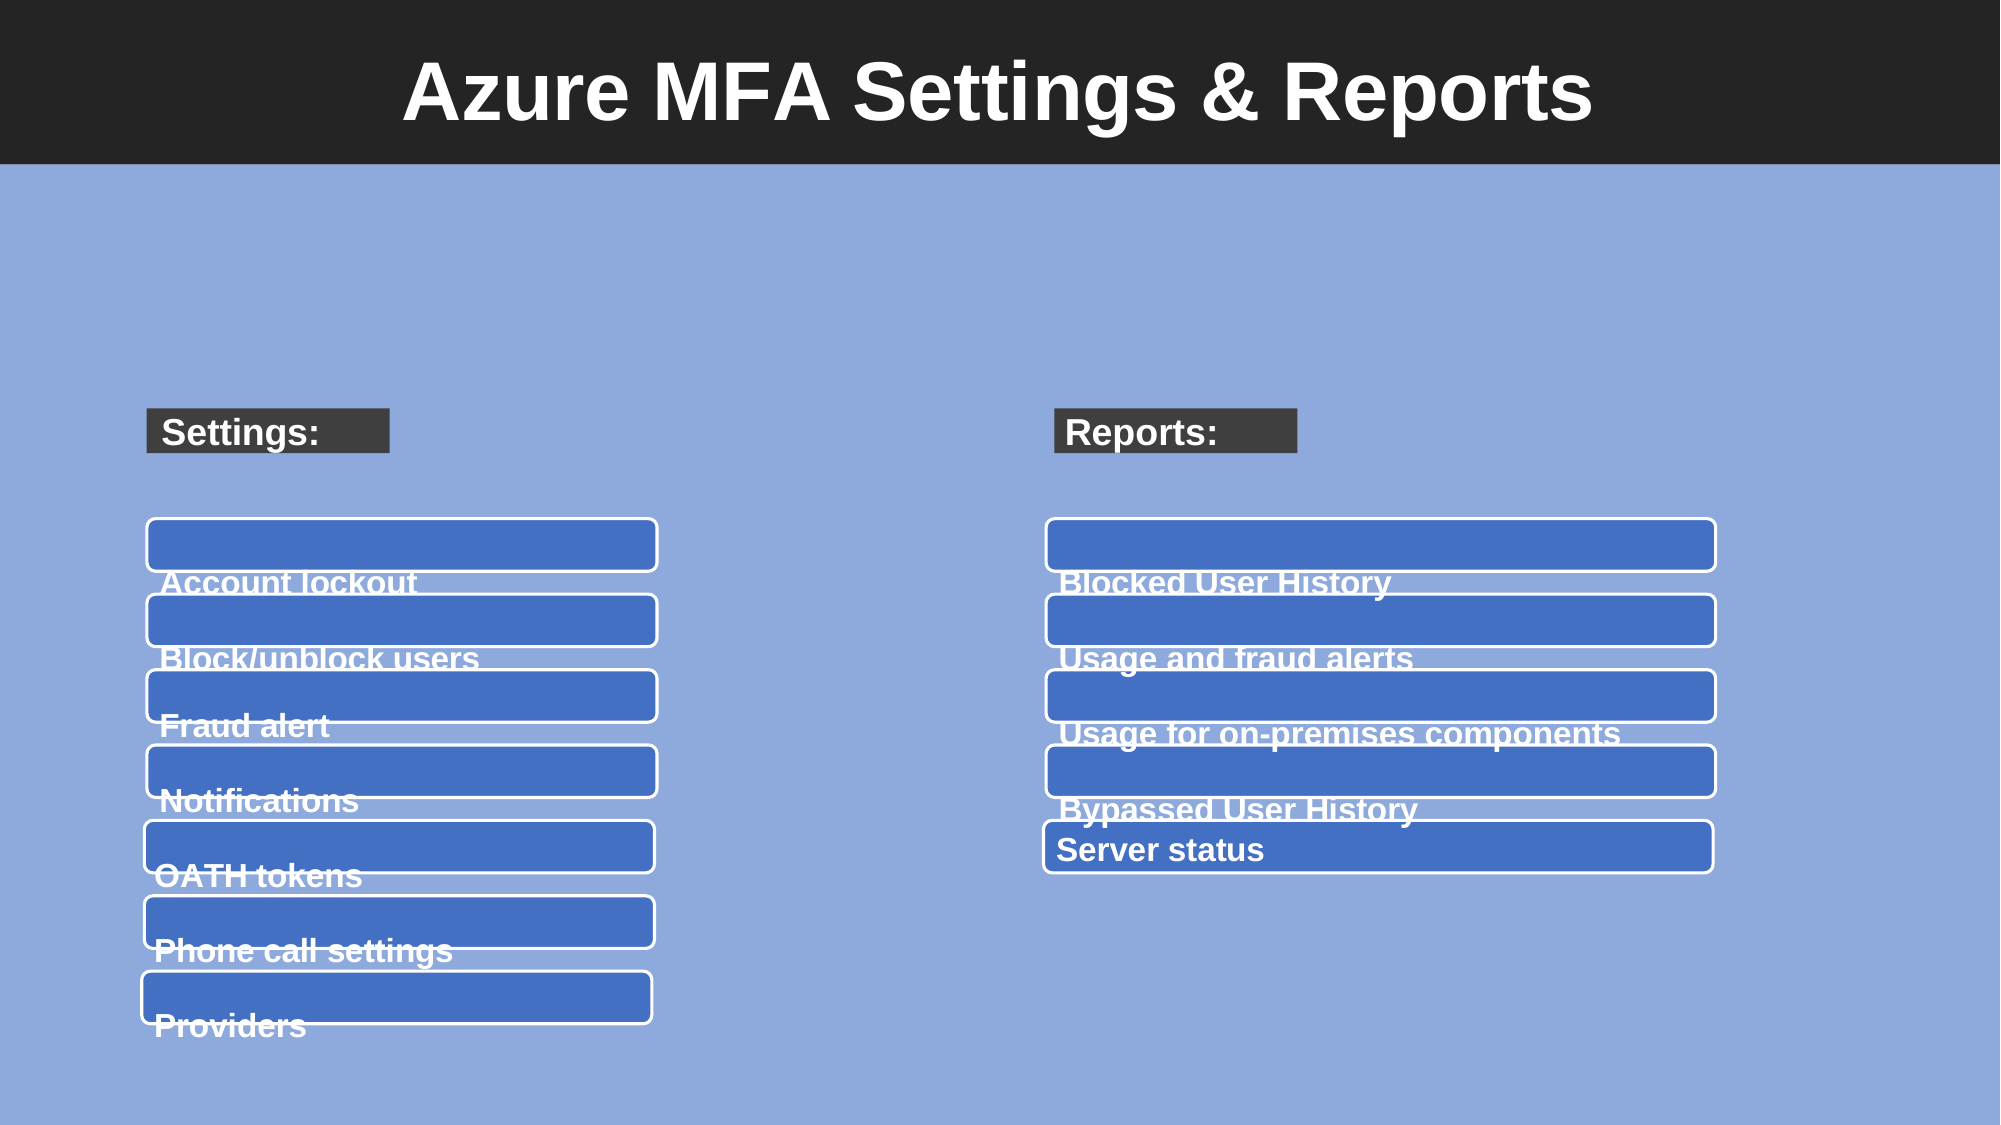

# Azure MFA Settings & Reports
Settings:
Reports:

Account lockout Block/unblock users
Fraud alert
Notifications OATH tokens Phone call settings Providers
Blocked User History Usage and fraud alerts
Usage for on-premises components Bypassed User History

Server status